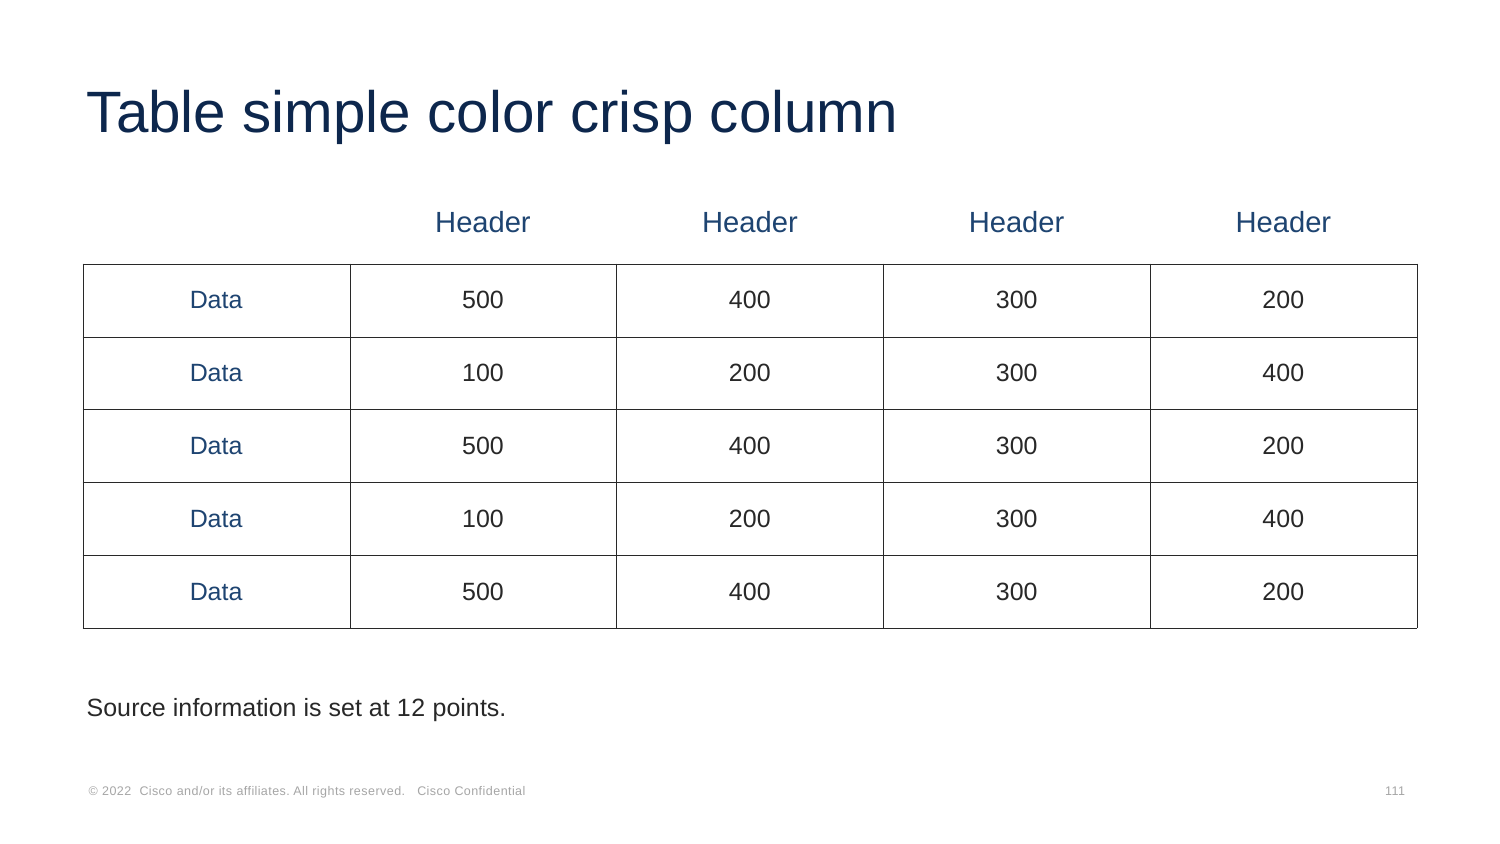

# Table simple color crisp column
|  | Header | Header | Header | Header |
| --- | --- | --- | --- | --- |
| Data | 500 | 400 | 300 | 200 |
| Data | 100 | 200 | 300 | 400 |
| Data | 500 | 400 | 300 | 200 |
| Data | 100 | 200 | 300 | 400 |
| Data | 500 | 400 | 300 | 200 |
Source information is set at 12 points.